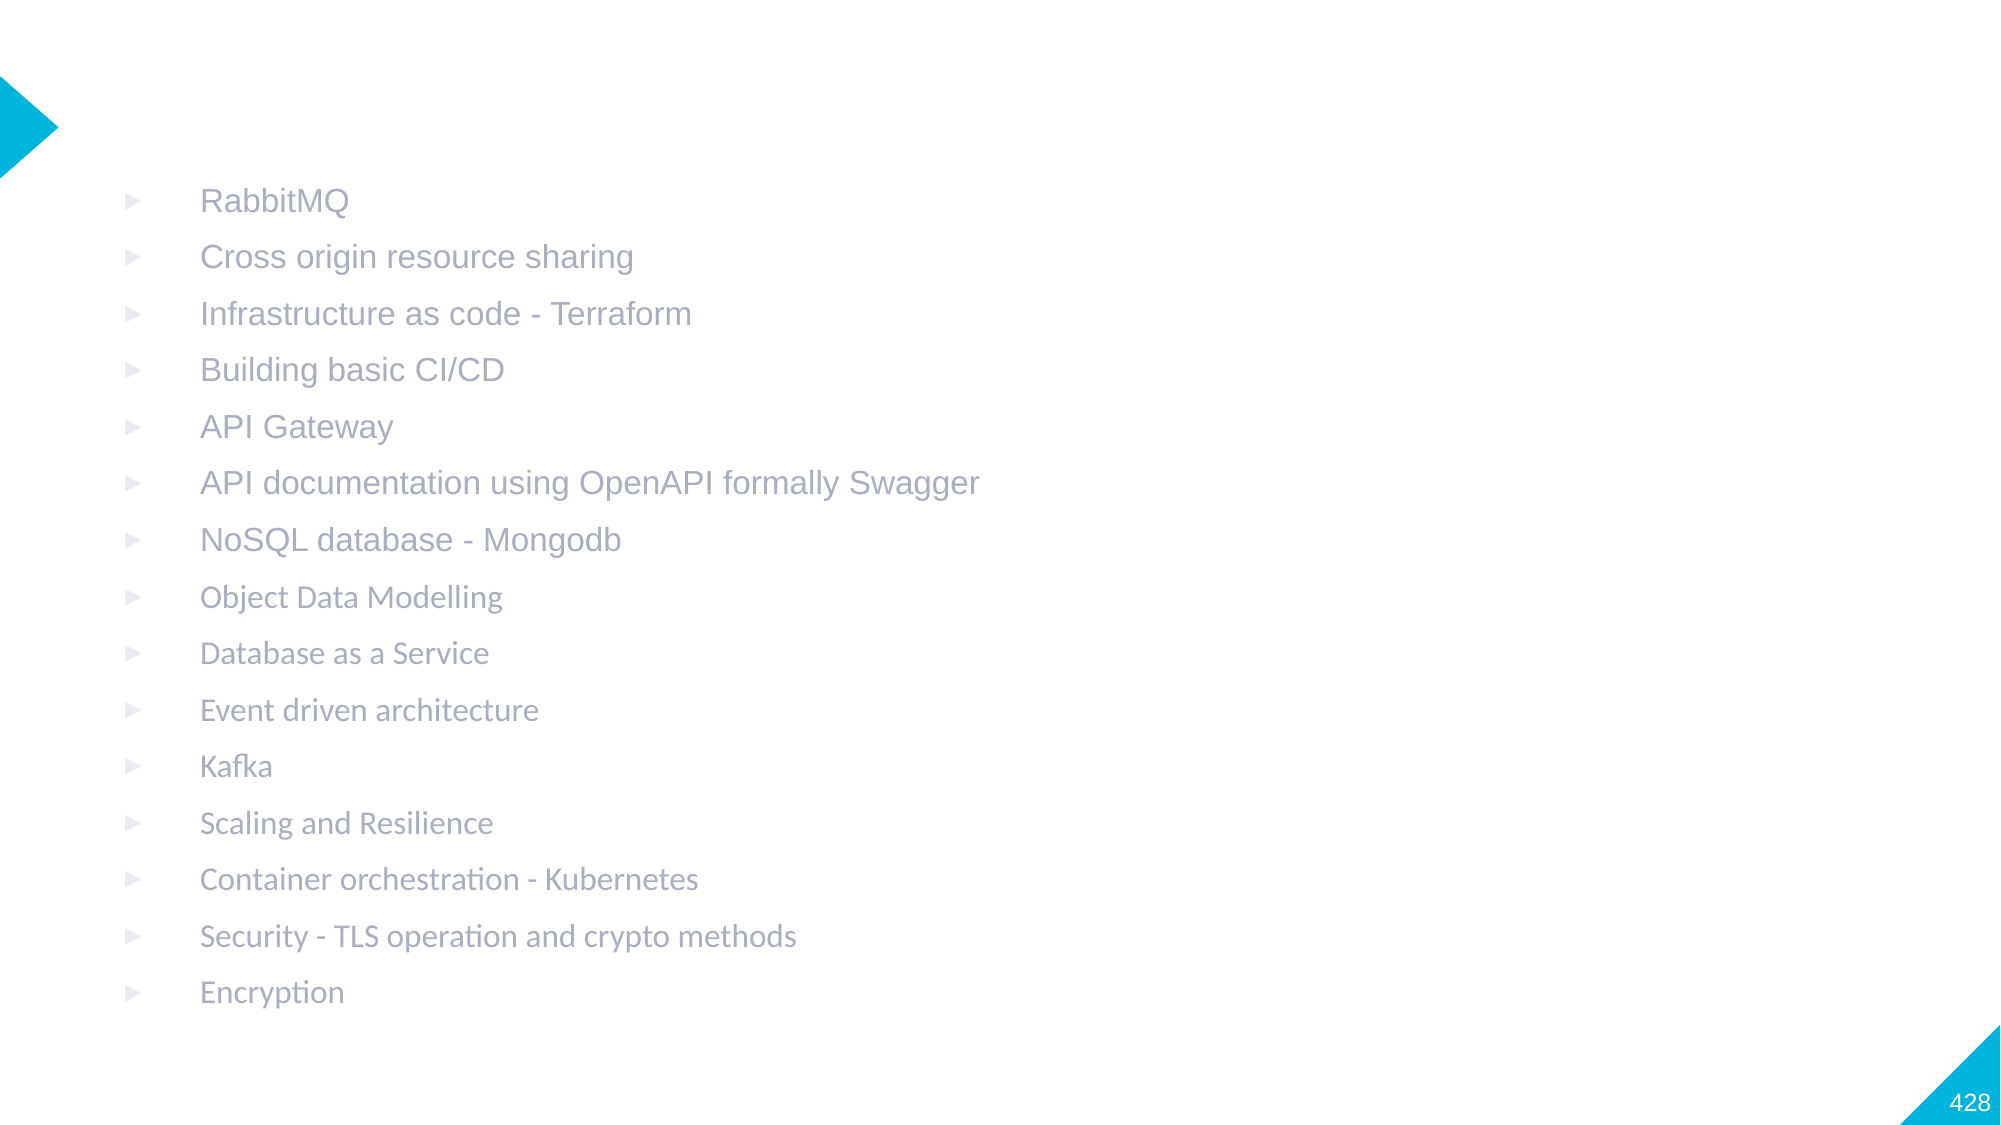

#
RabbitMQ
Cross origin resource sharing
Infrastructure as code - Terraform
Building basic CI/CD
API Gateway
API documentation using OpenAPI formally Swagger
NoSQL database - Mongodb
Object Data Modelling
Database as a Service
Event driven architecture
Kafka
Scaling and Resilience
Container orchestration - Kubernetes
Security - TLS operation and crypto methods
Encryption

428